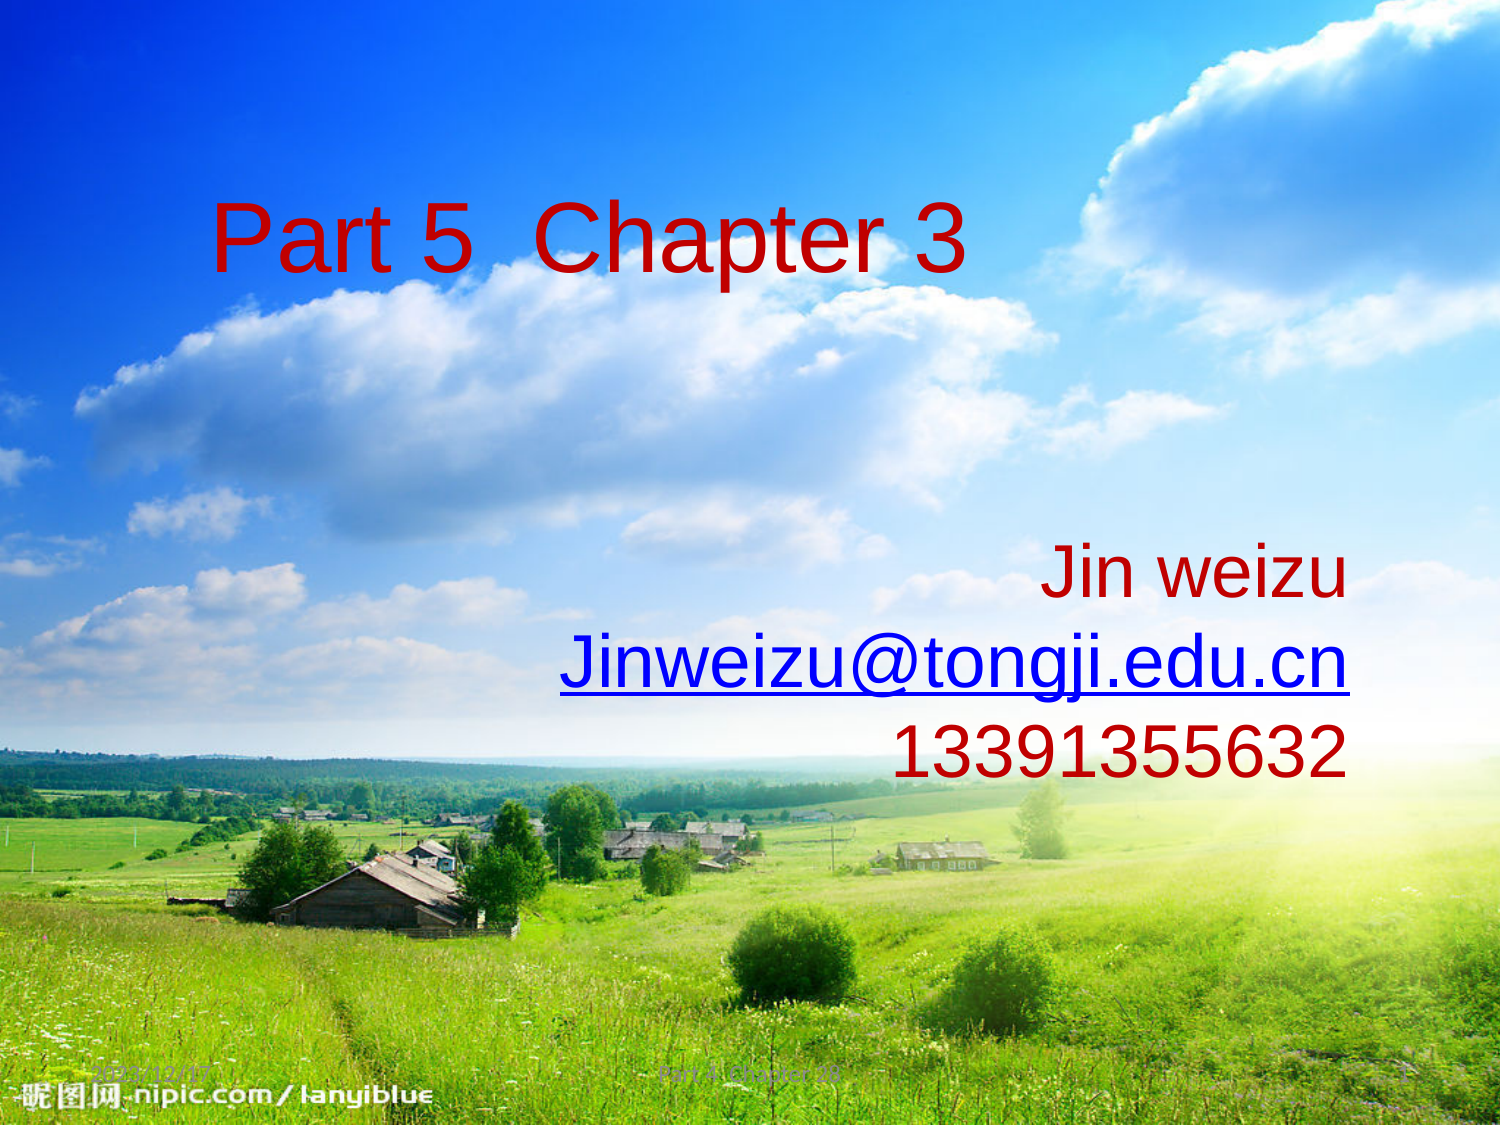

Part 5  Chapter 3
Jin weizu
Jinweizu@tongji.edu.cn
13391355632
2023/12/17
Part 4  Chapter 28
1